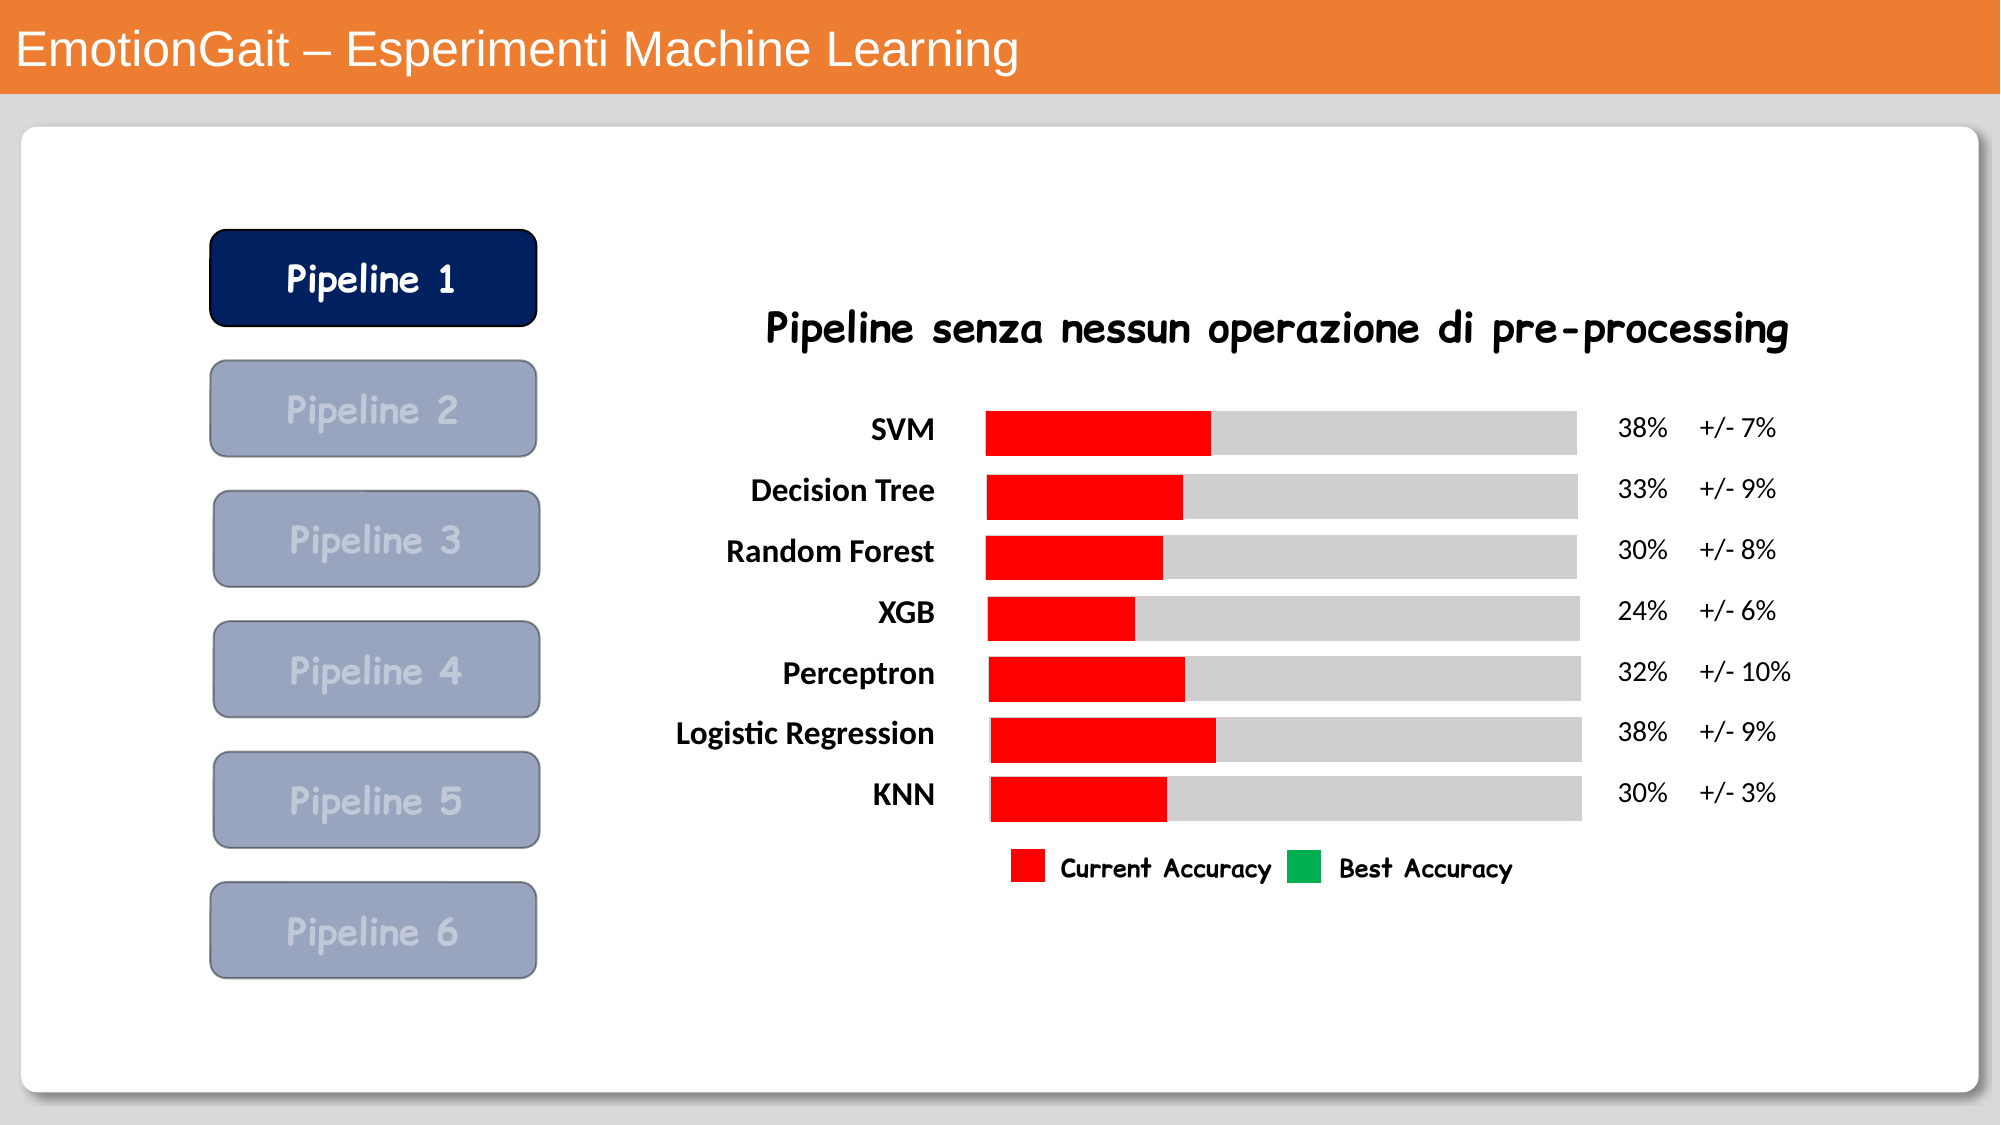

EmotionGait – Esperimenti Machine Learning

Pipeline 1

Pipeline senza nessun operazione di pre-processing
Pipeline 2
| SVM |  | 38% | +/- 7% |
| --- | --- | --- | --- |
| Decision Tree |  | 33% | +/- 9% |
| Random Forest |  | 30% | +/- 8% |
| XGB |  | 24% | +/- 6% |
| Perceptron |  | 32% | +/- 10% |
| Logistic Regression |  | 38% | +/- 9% |
| KNN |  | 30% | +/- 3% |

Pipeline 3

Pipeline 4

Pipeline 5

Best Accuracy
Current Accuracy

Pipeline 6